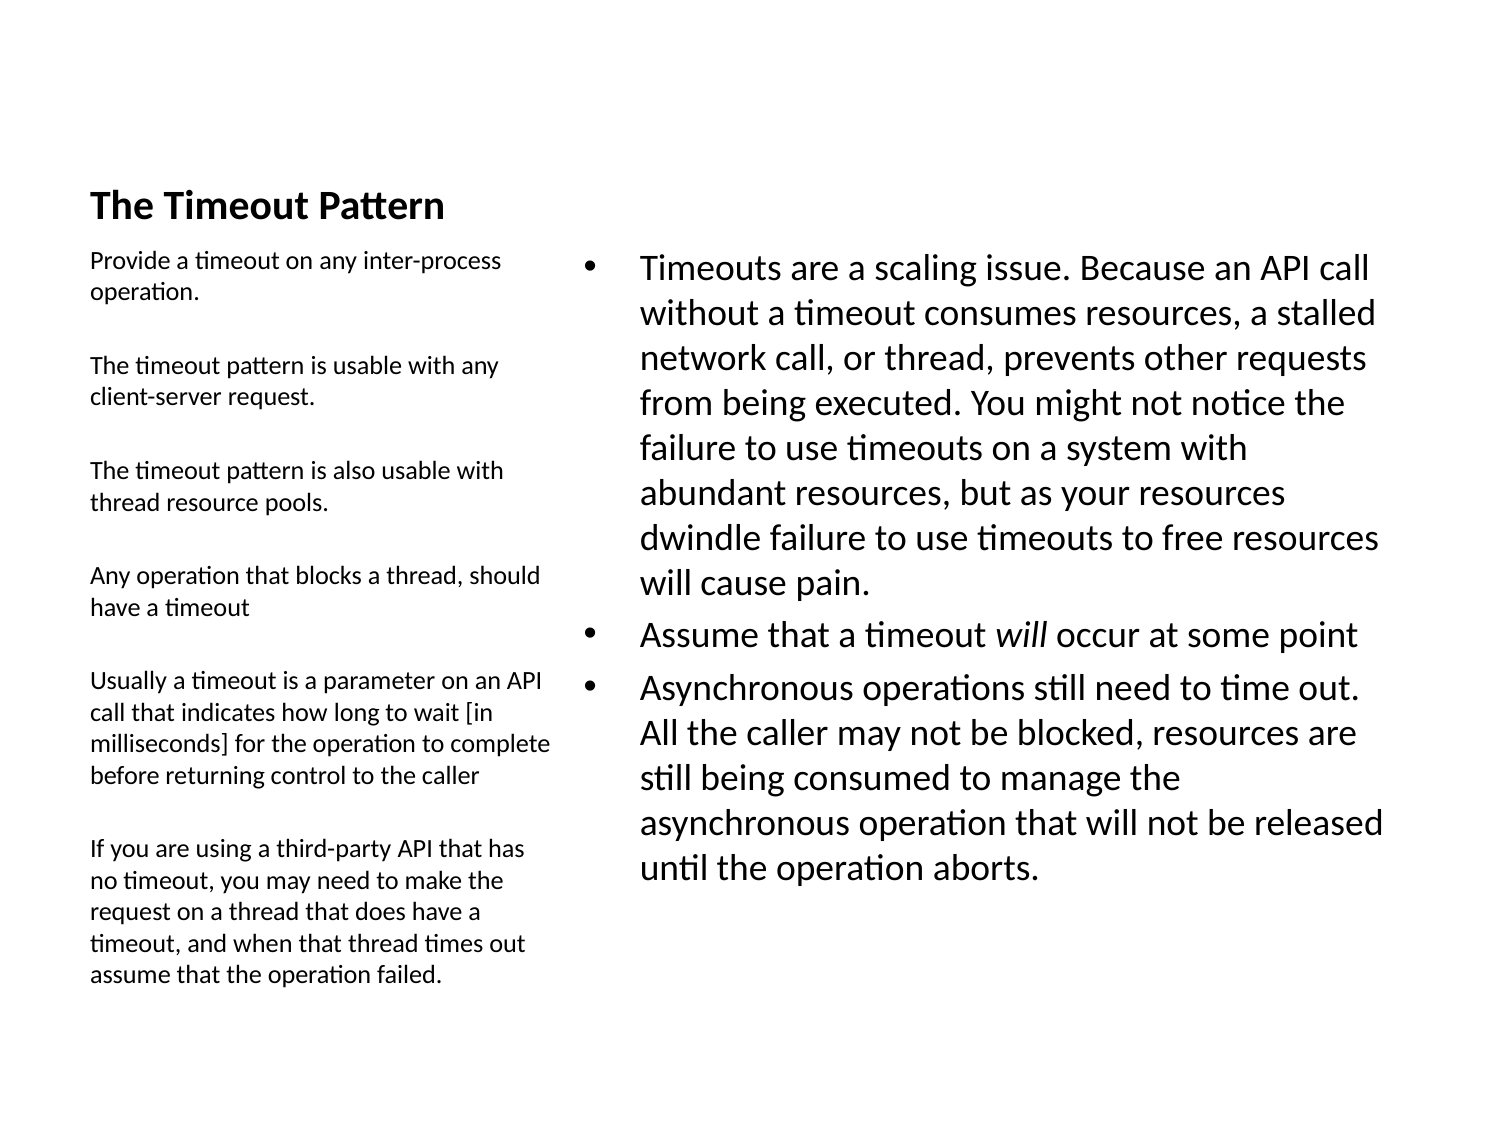

# The Timeout Pattern
Provide a timeout on any inter-process operation.

The timeout pattern is usable with any client-server request.

The timeout pattern is also usable with thread resource pools.

Any operation that blocks a thread, should have a timeout

Usually a timeout is a parameter on an API call that indicates how long to wait [in milliseconds] for the operation to complete before returning control to the caller

If you are using a third-party API that has no timeout, you may need to make the request on a thread that does have a timeout, and when that thread times out assume that the operation failed.

Timeouts are a scaling issue. Because an API call without a timeout consumes resources, a stalled network call, or thread, prevents other requests from being executed. You might not notice the failure to use timeouts on a system with abundant resources, but as your resources dwindle failure to use timeouts to free resources will cause pain.
Assume that a timeout will occur at some point
Asynchronous operations still need to time out. All the caller may not be blocked, resources are still being consumed to manage the asynchronous operation that will not be released until the operation aborts.